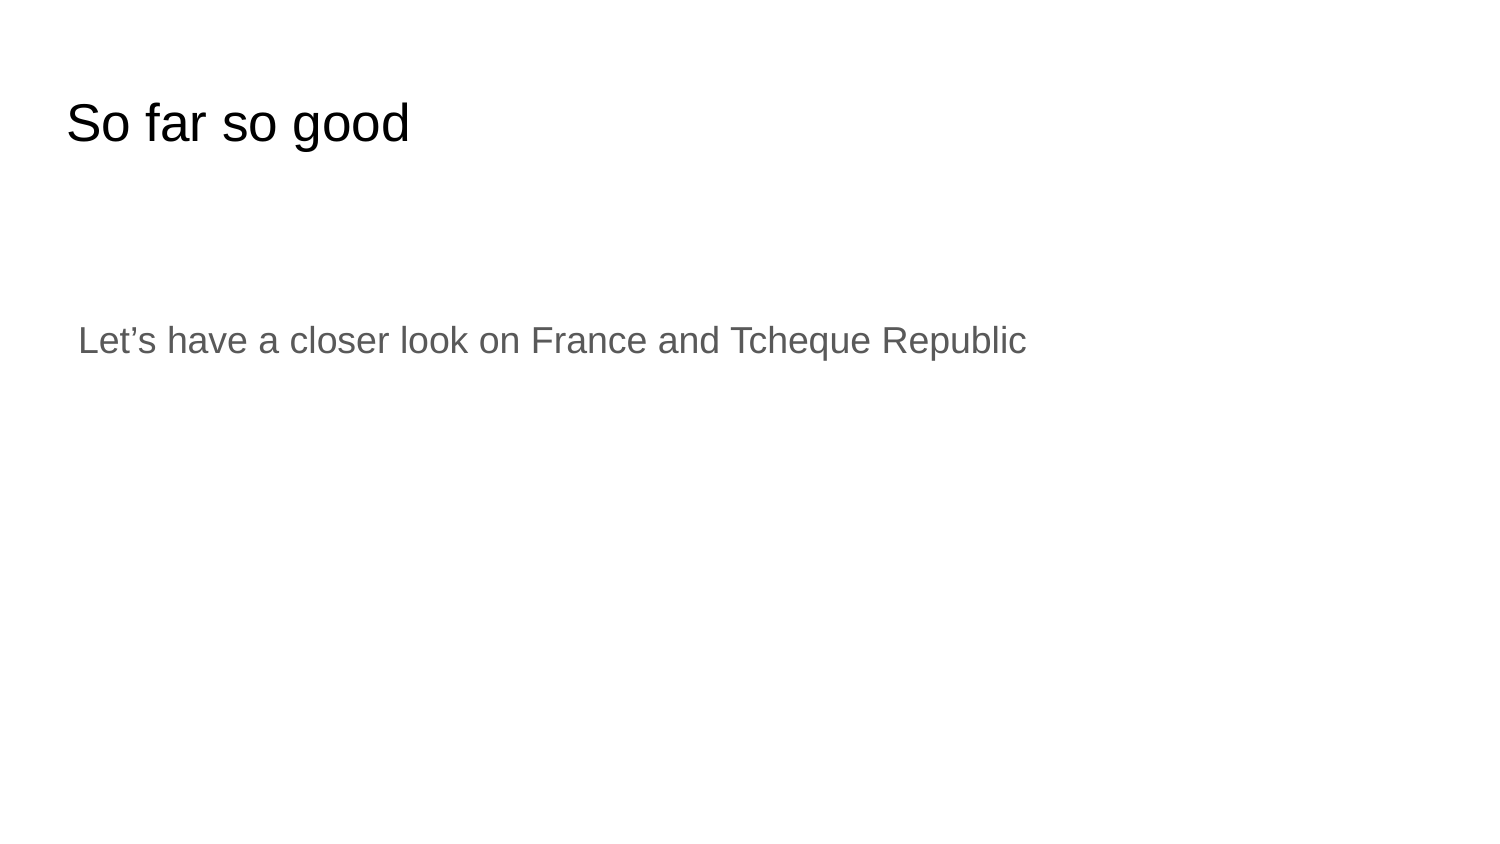

# So far so good
Let’s have a closer look on France and Tcheque Republic